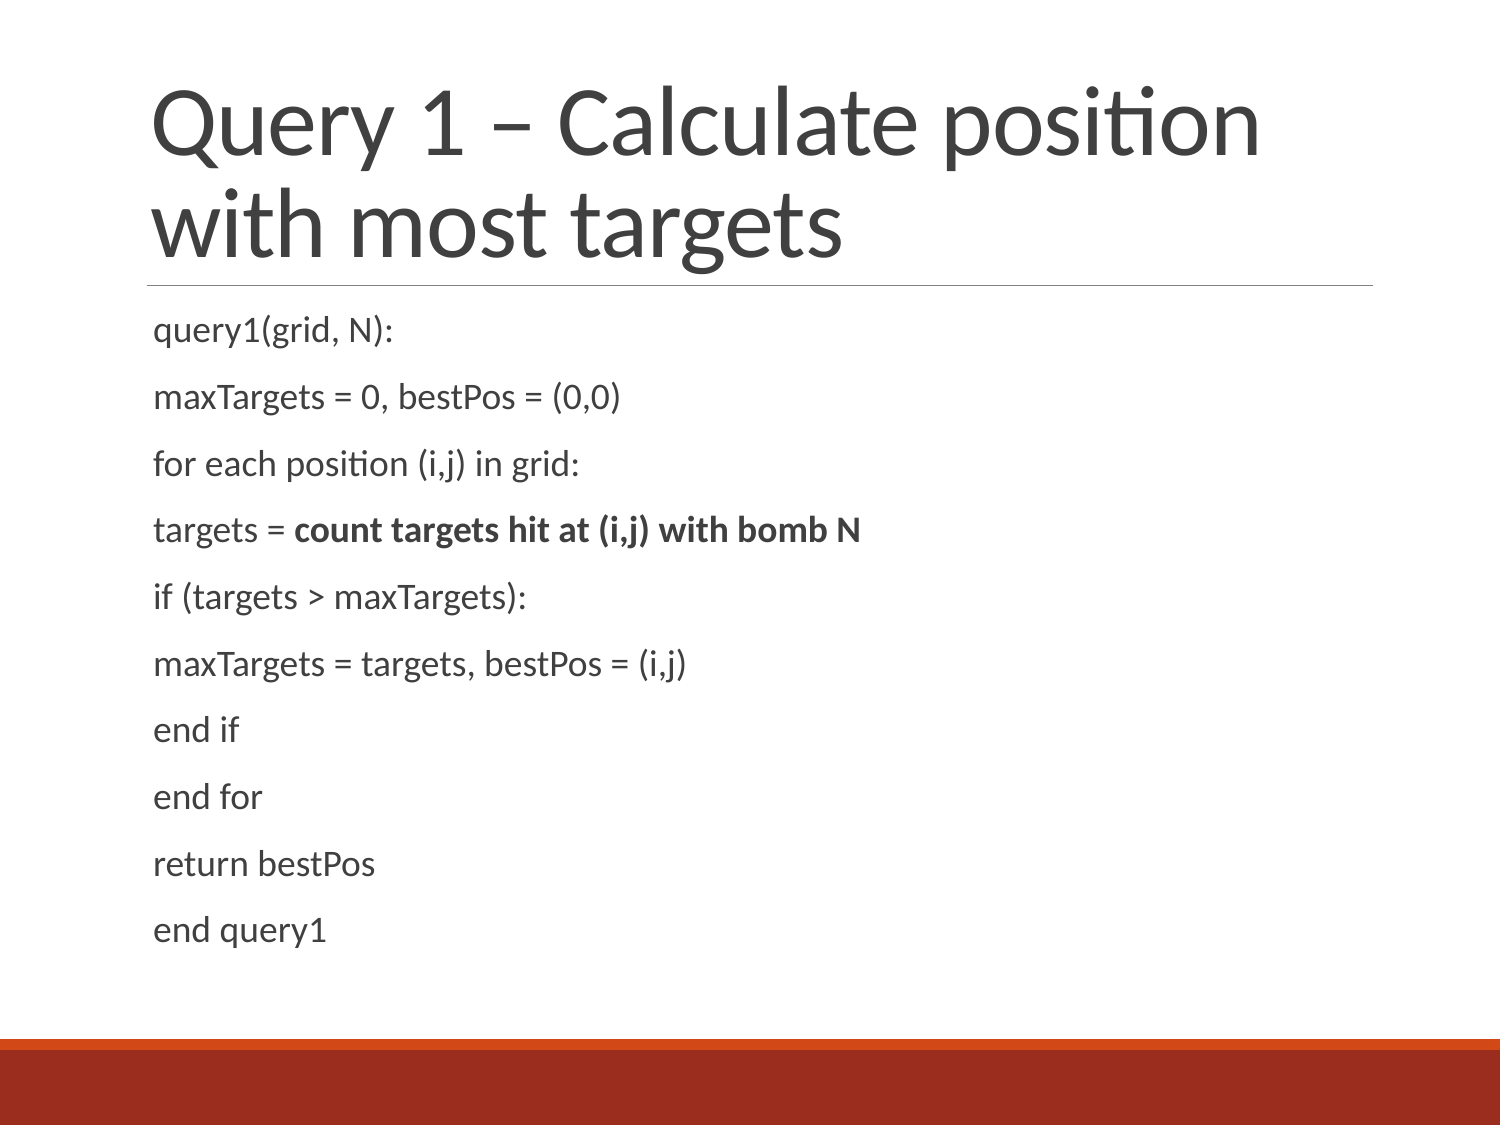

# Query 1 – Calculate position with most targets
query1(grid, N):
	maxTargets = 0, bestPos = (0,0)
	for each position (i,j) in grid:
		targets = count targets hit at (i,j) with bomb N
		if (targets > maxTargets):
			maxTargets = targets, bestPos = (i,j)
		end if
	end for
	return bestPos
end query1